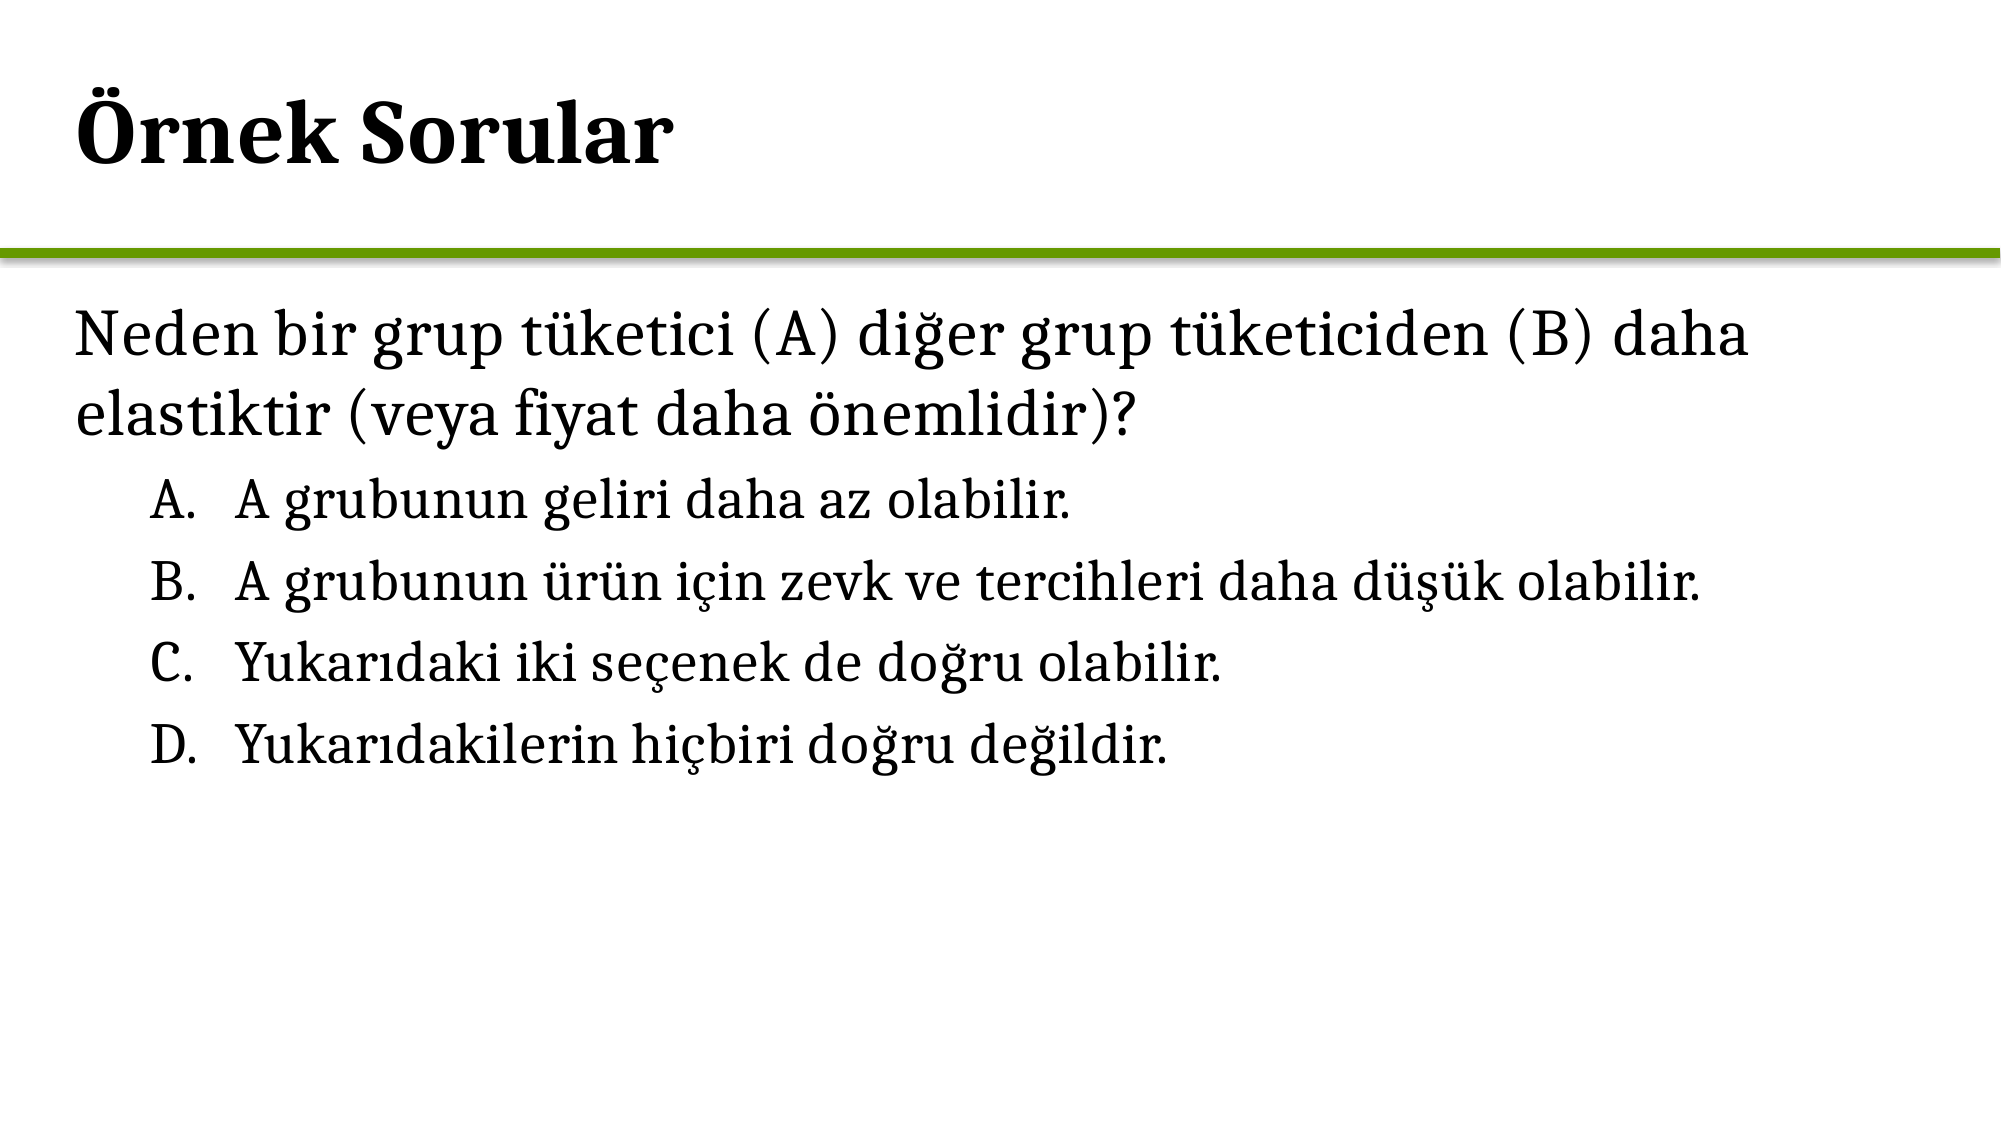

Örnek Sorular
Neden bir grup tüketici (A) diğer grup tüketiciden (B) daha elastiktir (veya fiyat daha önemlidir)?
A grubunun geliri daha az olabilir.
A grubunun ürün için zevk ve tercihleri daha düşük olabilir.
Yukarıdaki iki seçenek de doğru olabilir.
Yukarıdakilerin hiçbiri doğru değildir.